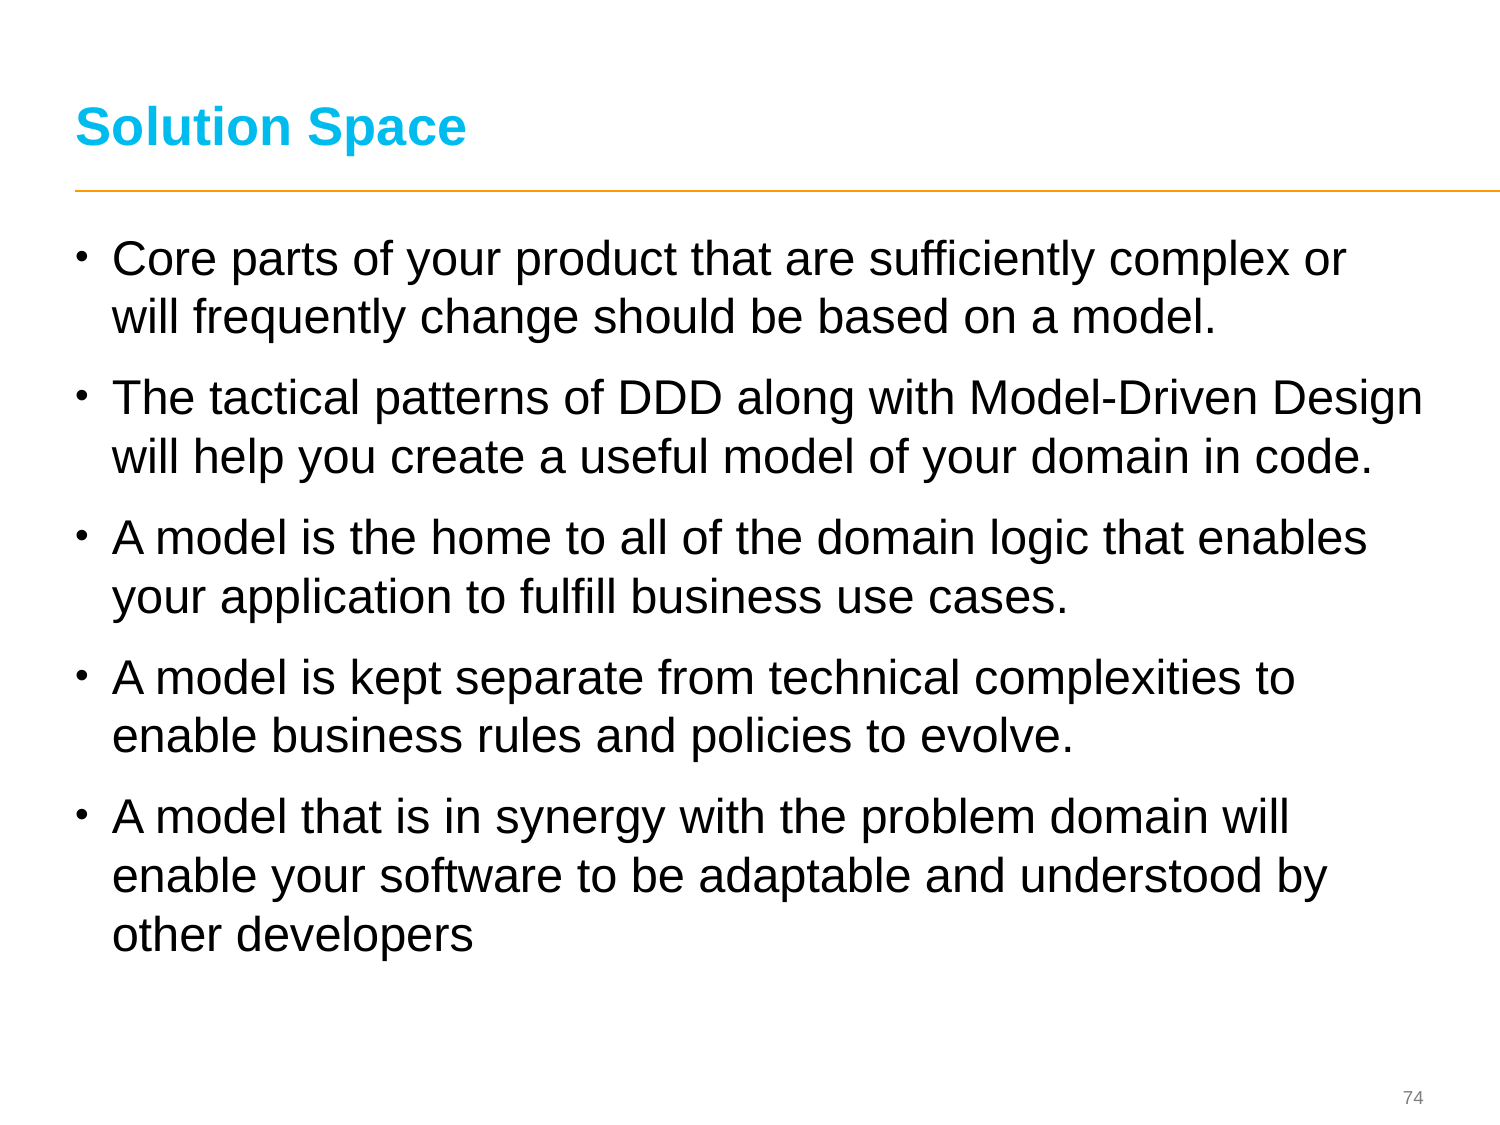

# Solution Space
Core parts of your product that are sufficiently complex or will frequently change should be based on a model.
The tactical patterns of DDD along with Model-Driven Design will help you create a useful model of your domain in code.
A model is the home to all of the domain logic that enables your application to fulfill business use cases.
A model is kept separate from technical complexities to enable business rules and policies to evolve.
A model that is in synergy with the problem domain will enable your software to be adaptable and understood by other developers